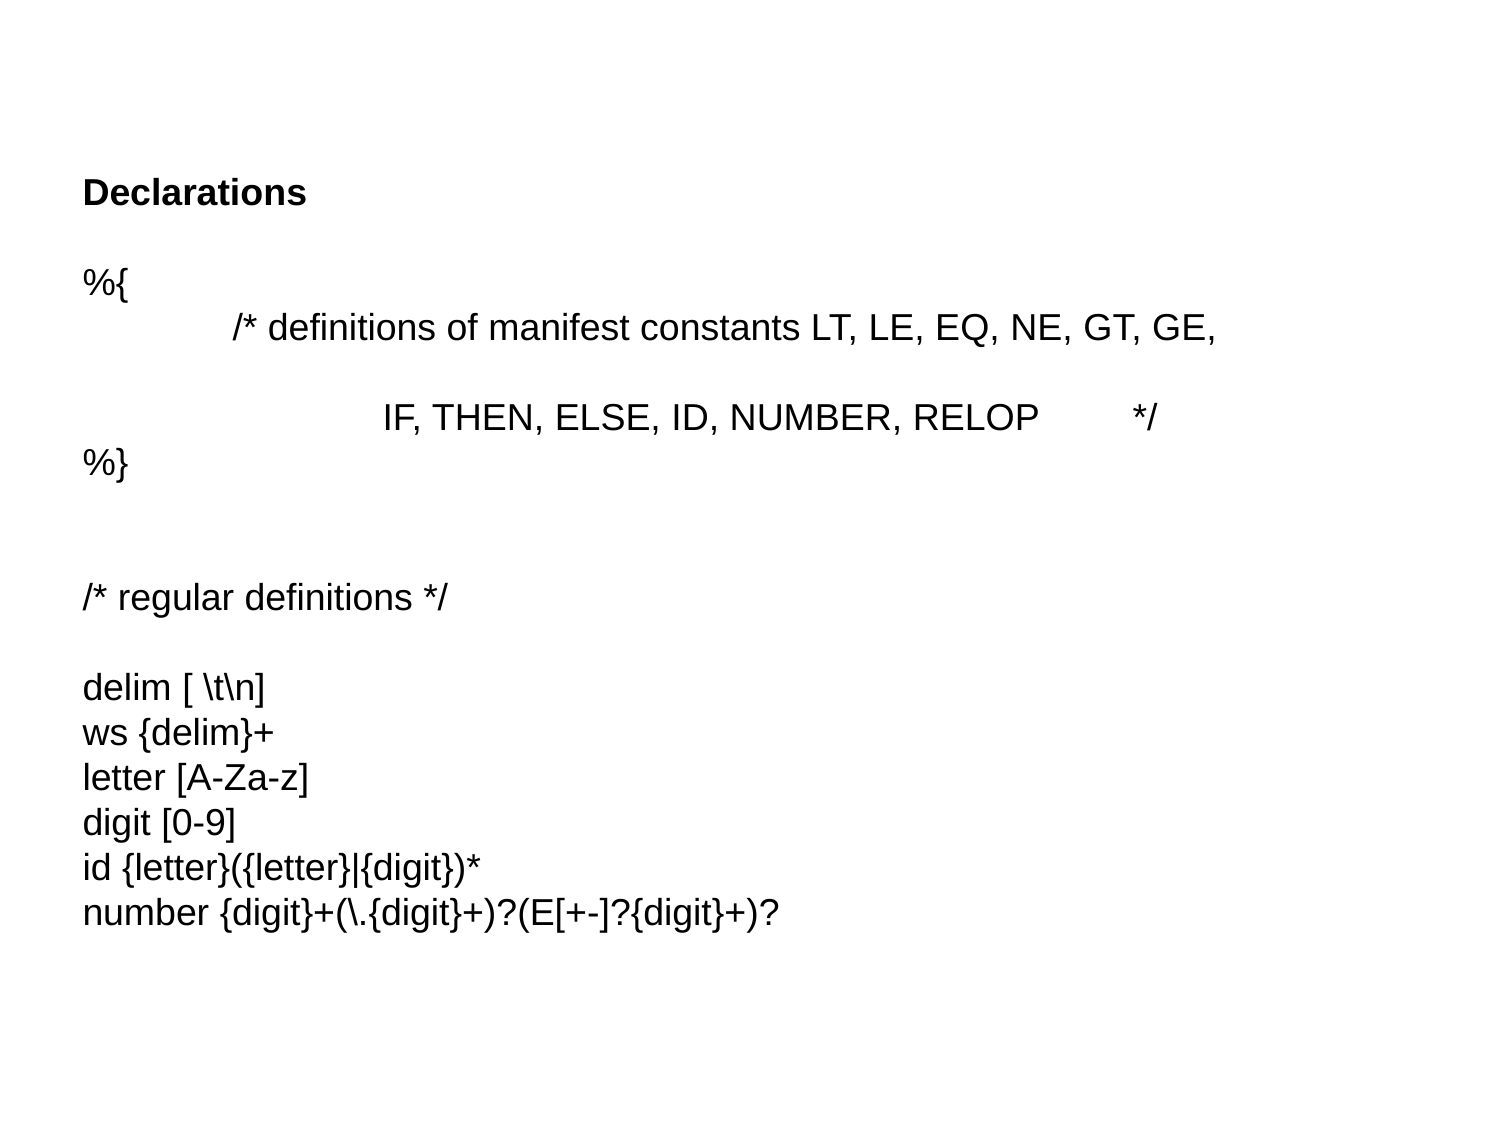

Declarations

%{
	/* definitions of manifest constants LT, LE, EQ, NE, GT, GE,

		IF, THEN, ELSE, ID, NUMBER, RELOP 	*/
%}

/* regular definitions */

delim [ \t\n]
ws {delim}+
letter [A-Za-z]
digit [0-9]
id {letter}({letter}|{digit})*
number {digit}+(\.{digit}+)?(E[+-]?{digit}+)?

152